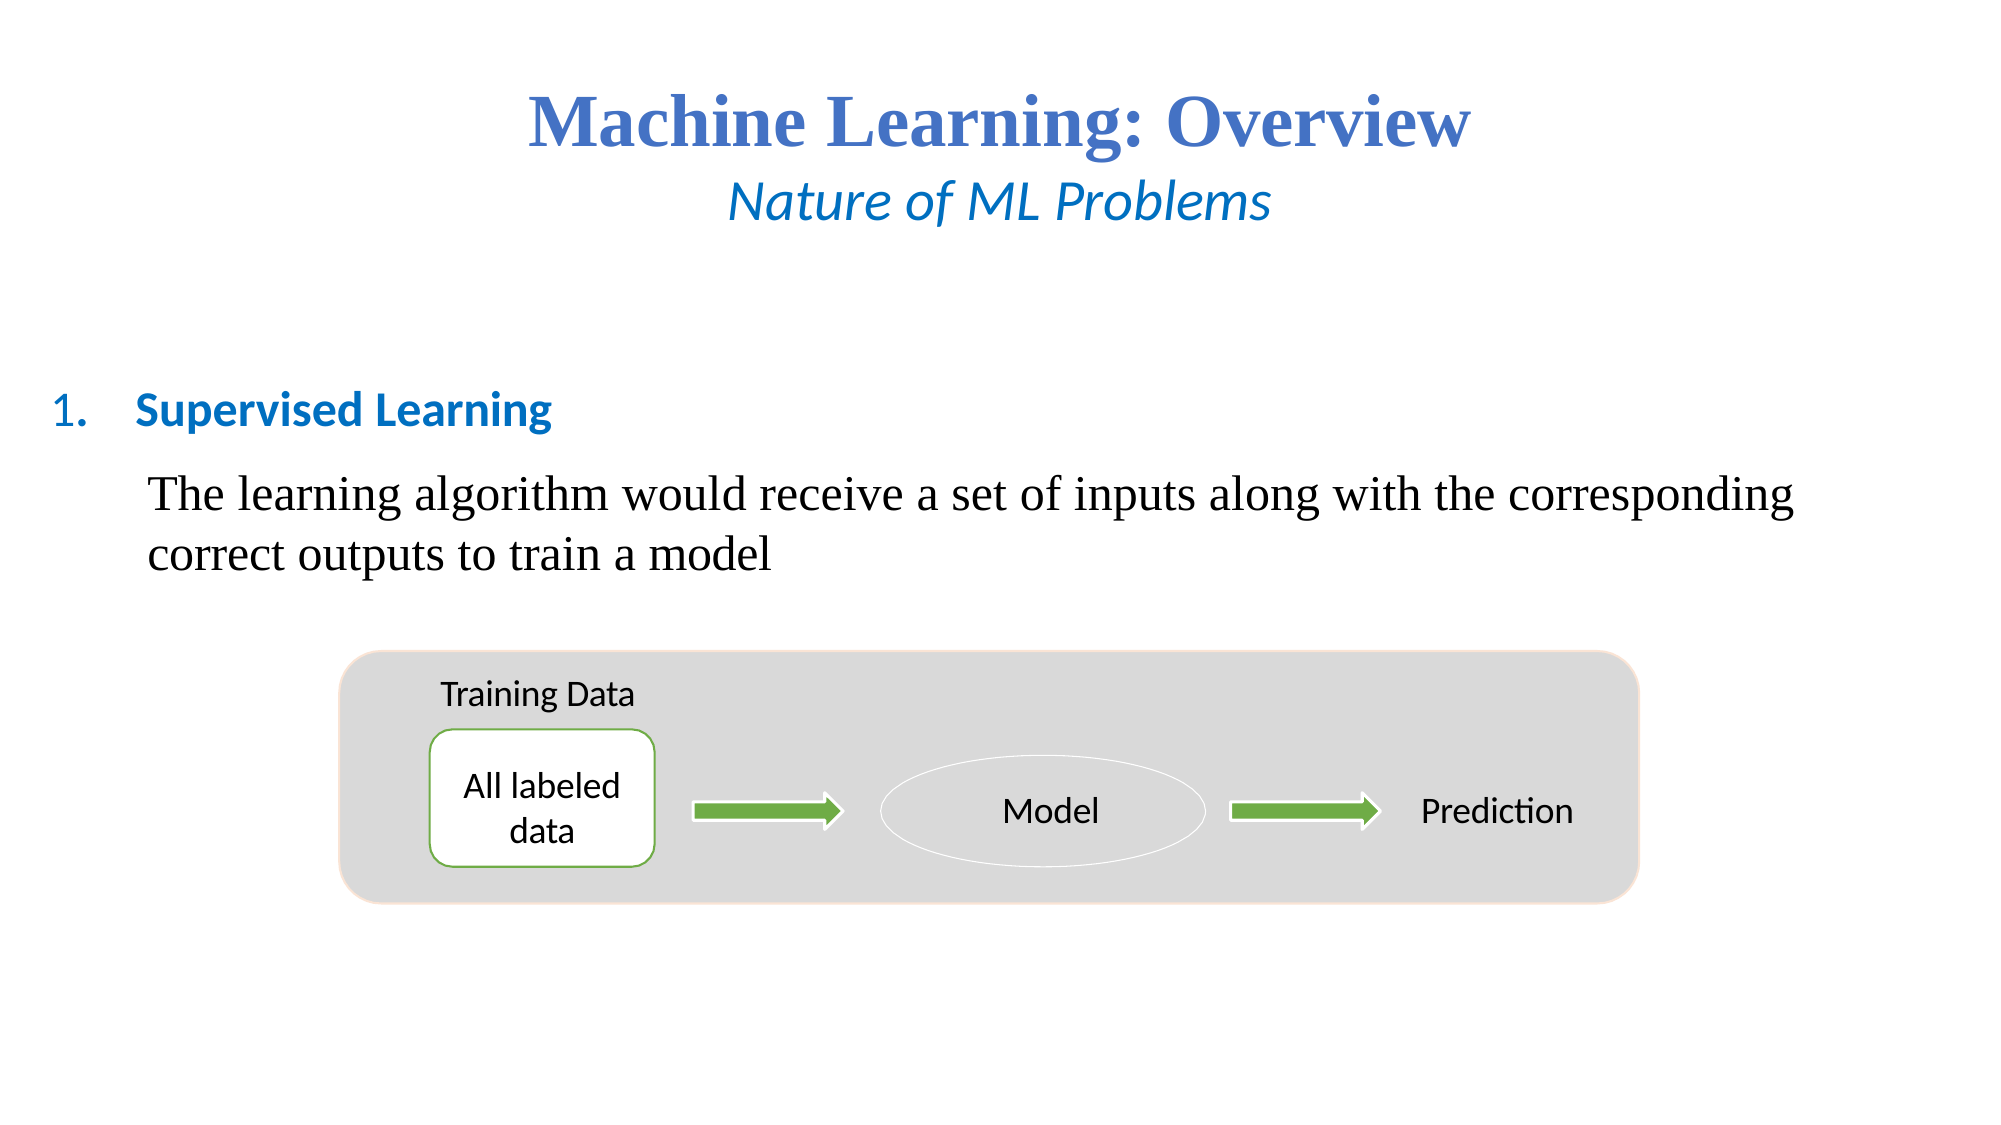

# Machine Learning: Overview
Nature of ML Problems
1.	Supervised Learning
The learning algorithm would receive a set of inputs along with the corresponding correct outputs to train a model

Training Data

All labeled data
Prediction

Model